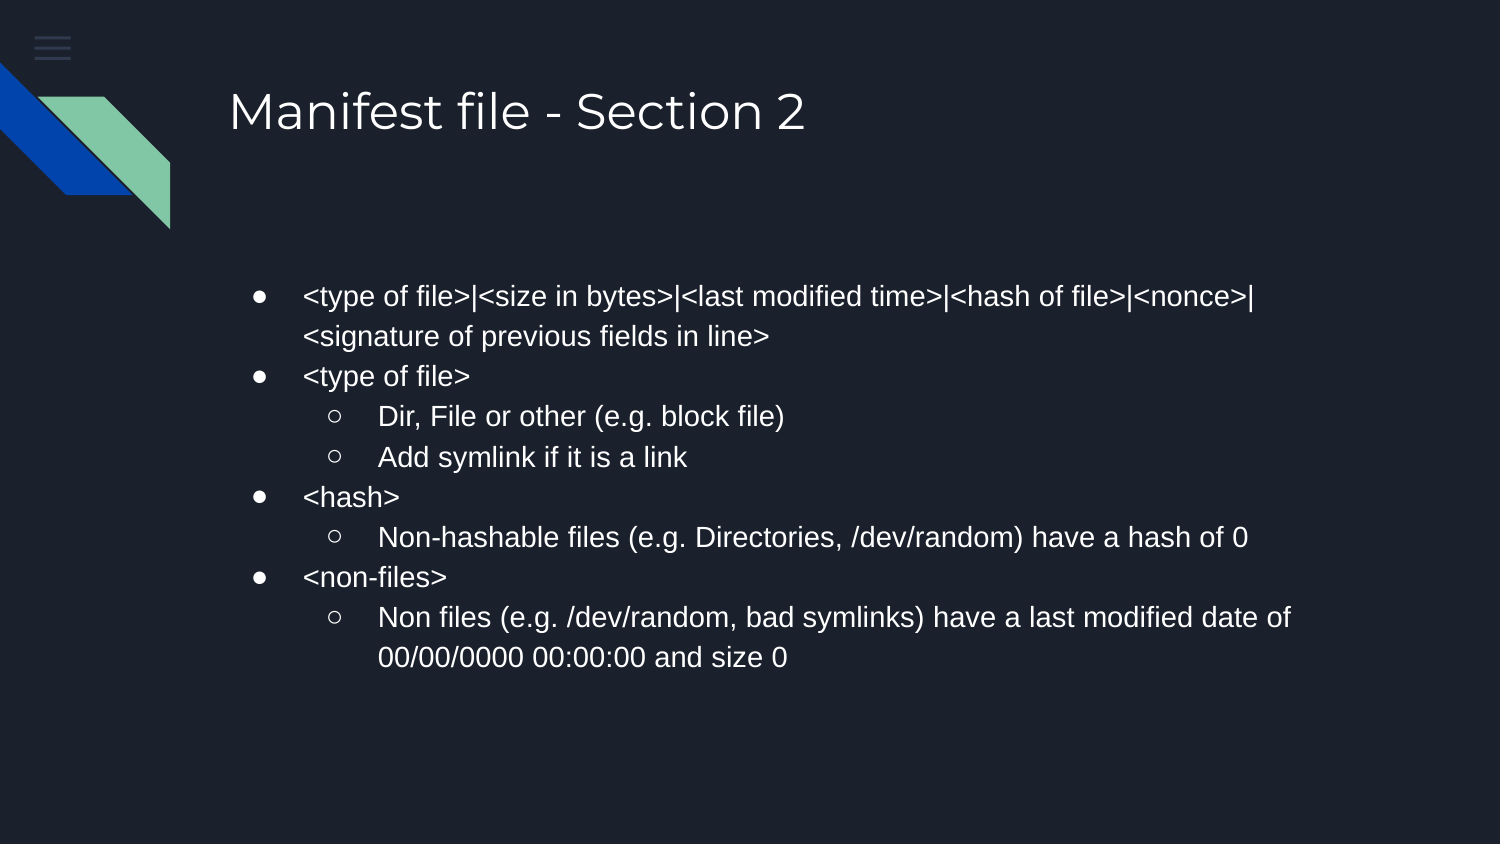

# Manifest file - Section 2
<type of file>|<size in bytes>|<last modified time>|<hash of file>|<nonce>|<signature of previous fields in line>
<type of file>
Dir, File or other (e.g. block file)
Add symlink if it is a link
<hash>
Non-hashable files (e.g. Directories, /dev/random) have a hash of 0
<non-files>
Non files (e.g. /dev/random, bad symlinks) have a last modified date of 00/00/0000 00:00:00 and size 0